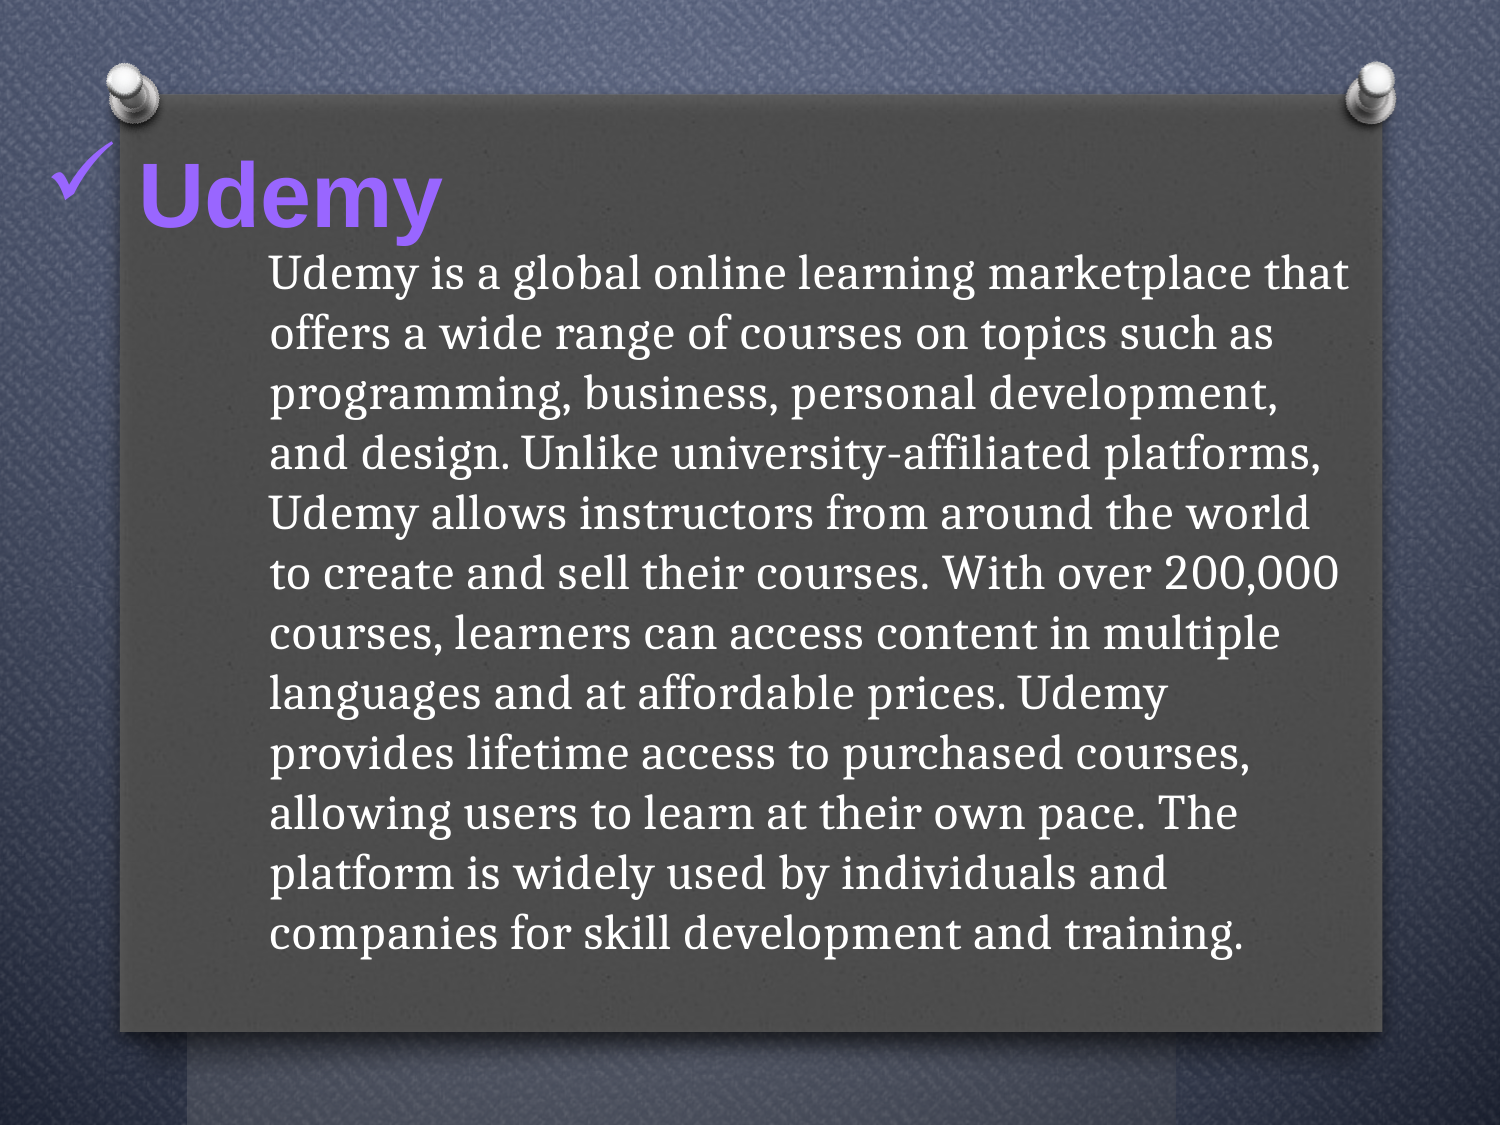

# Udemy
Udemy is a global online learning marketplace that offers a wide range of courses on topics such as programming, business, personal development, and design. Unlike university-affiliated platforms, Udemy allows instructors from around the world to create and sell their courses. With over 200,000 courses, learners can access content in multiple languages and at affordable prices. Udemy provides lifetime access to purchased courses, allowing users to learn at their own pace. The platform is widely used by individuals and companies for skill development and training.